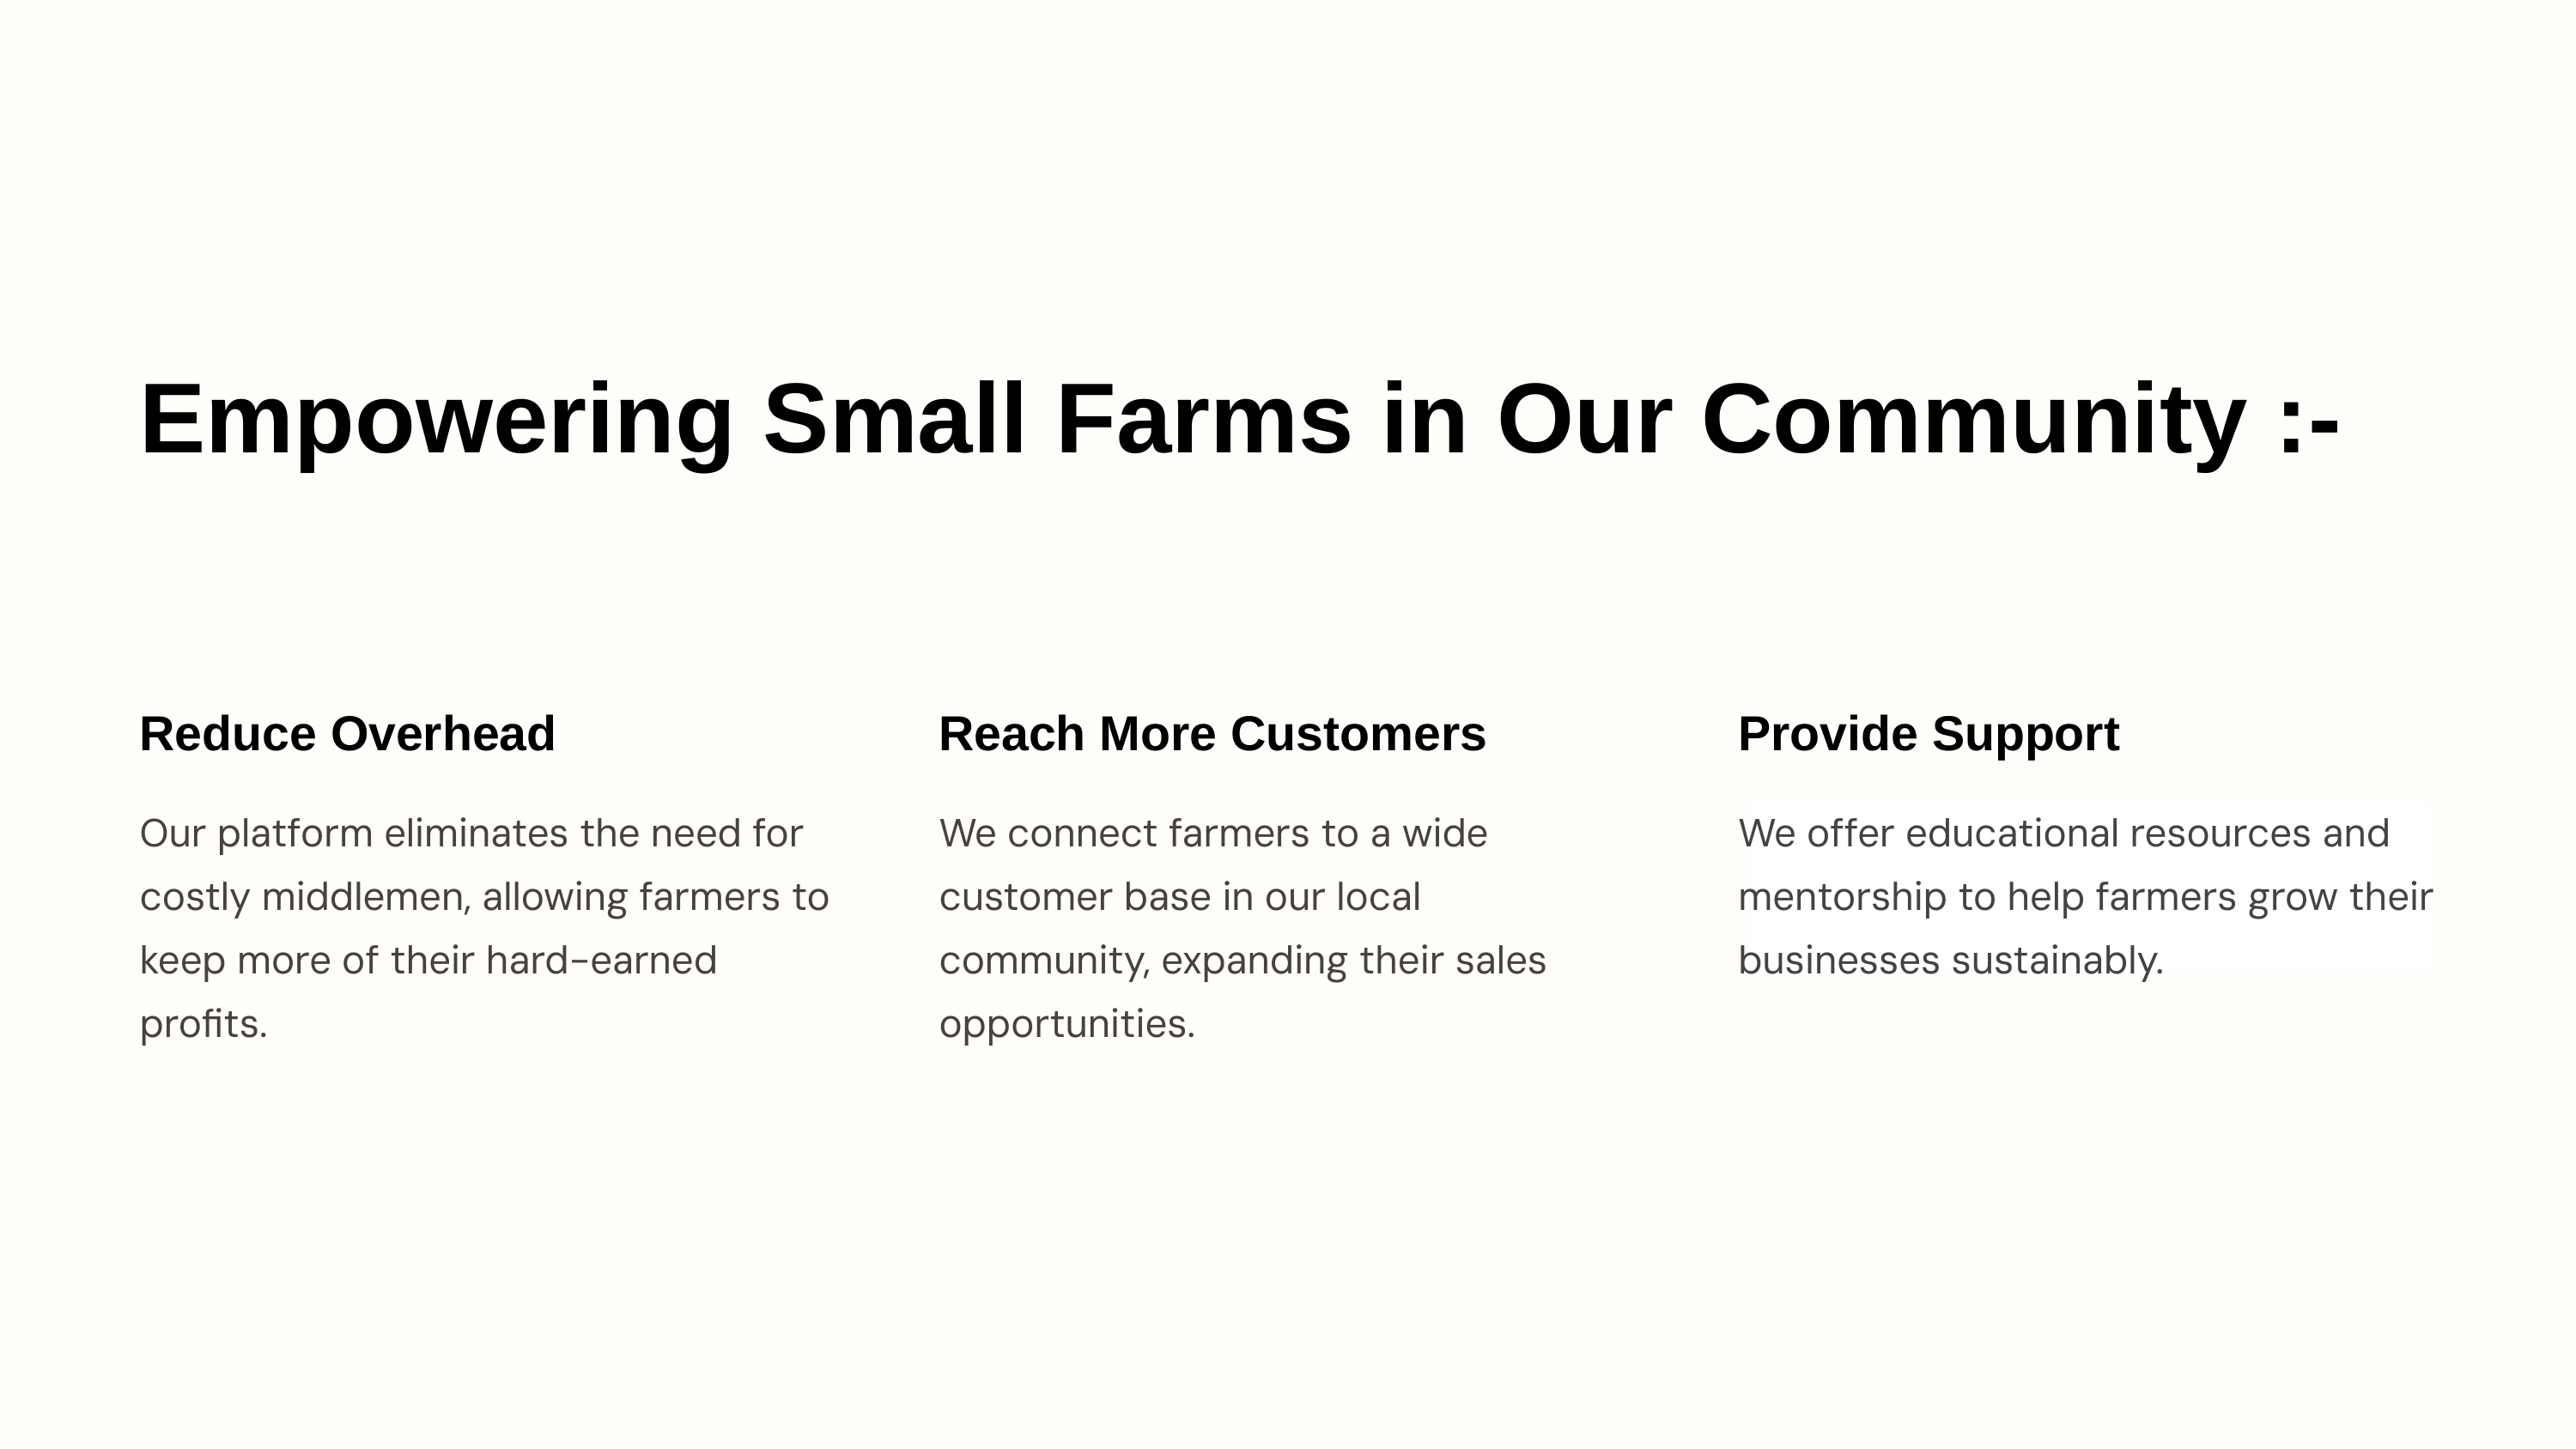

Empowering Small Farms in Our Community :-
Reduce Overhead
Reach More Customers
Provide Support
Our platform eliminates the need for costly middlemen, allowing farmers to keep more of their hard-earned profits.
We connect farmers to a wide customer base in our local community, expanding their sales opportunities.
We offer educational resources and mentorship to help farmers grow their businesses sustainably.